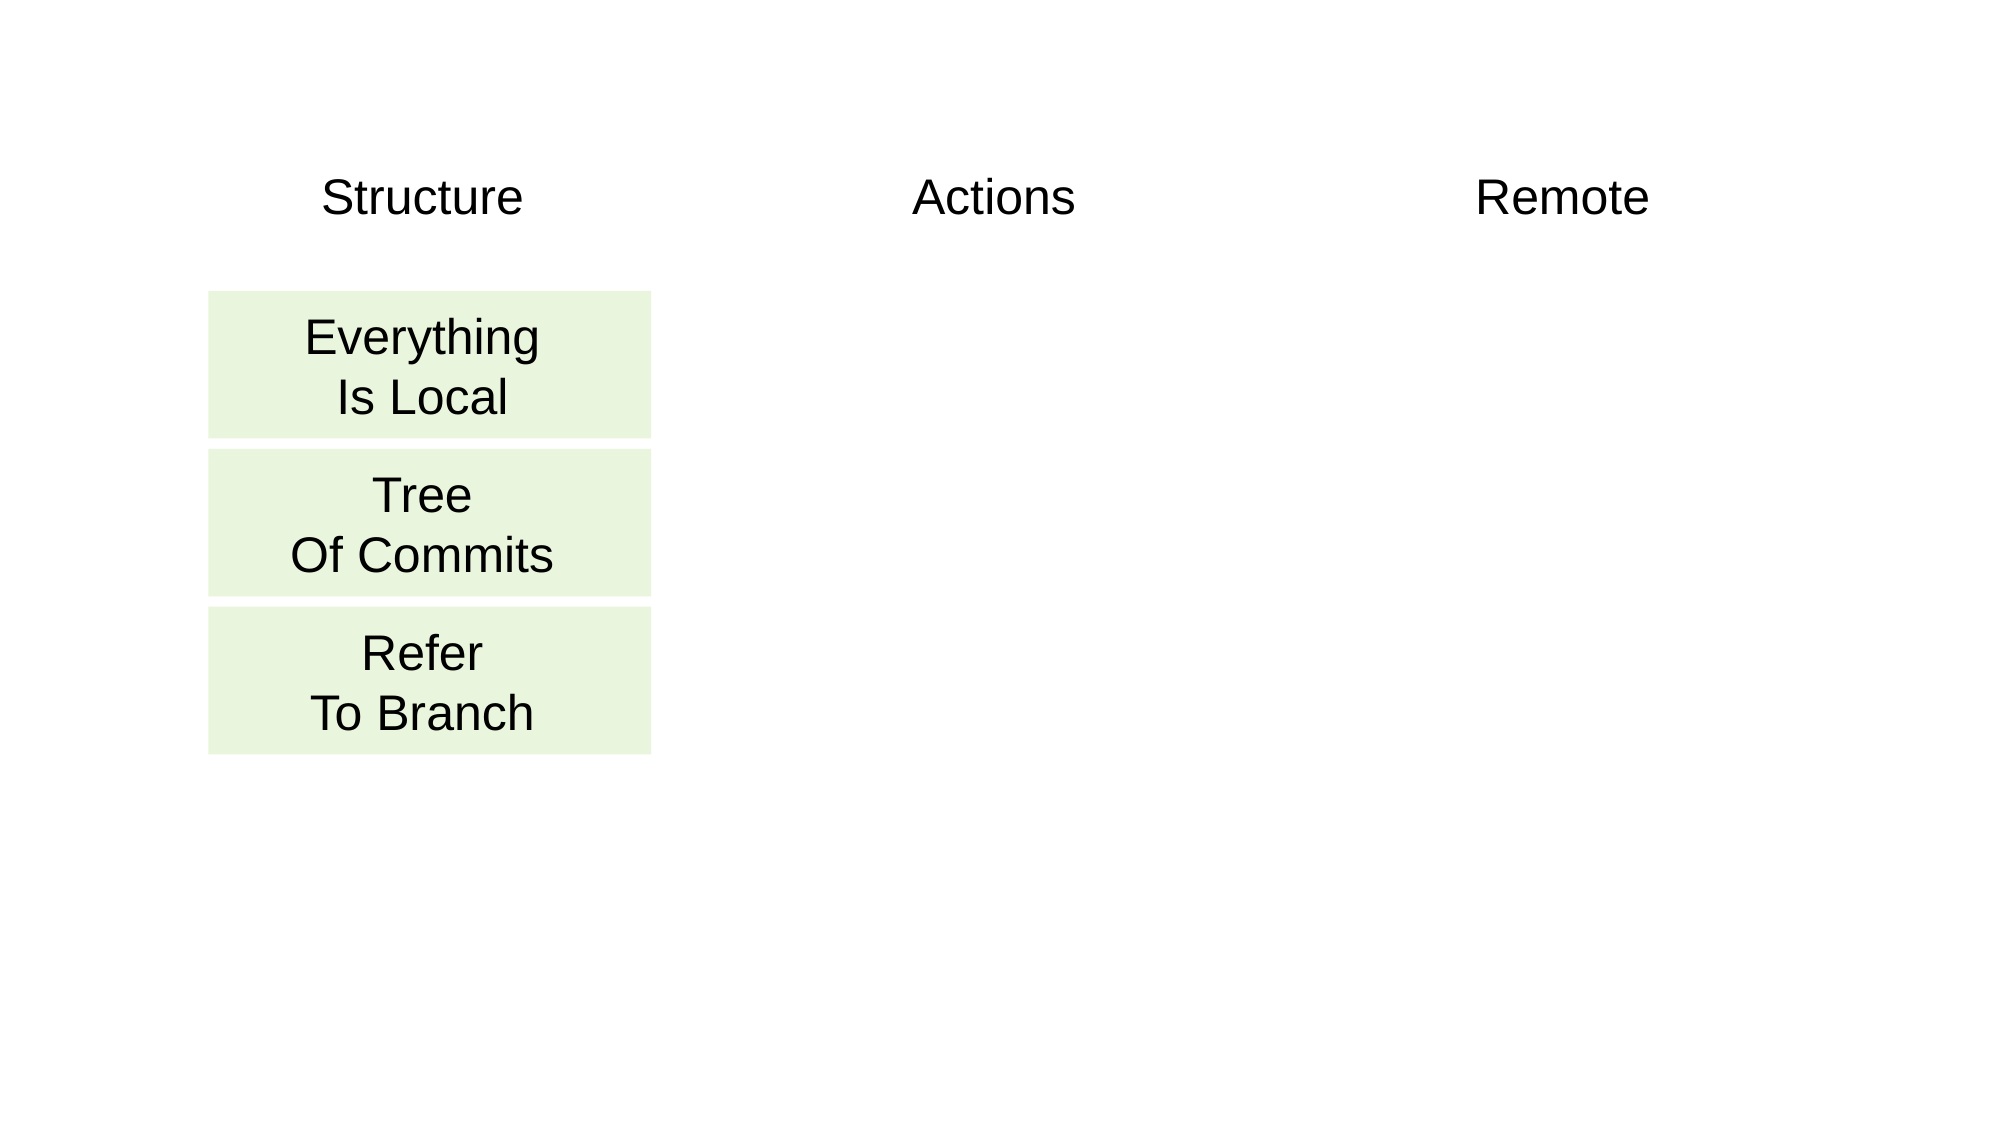

Actions
Structure
Remote
Everything
Is Local
Tree
Of Commits
Refer
To Branch